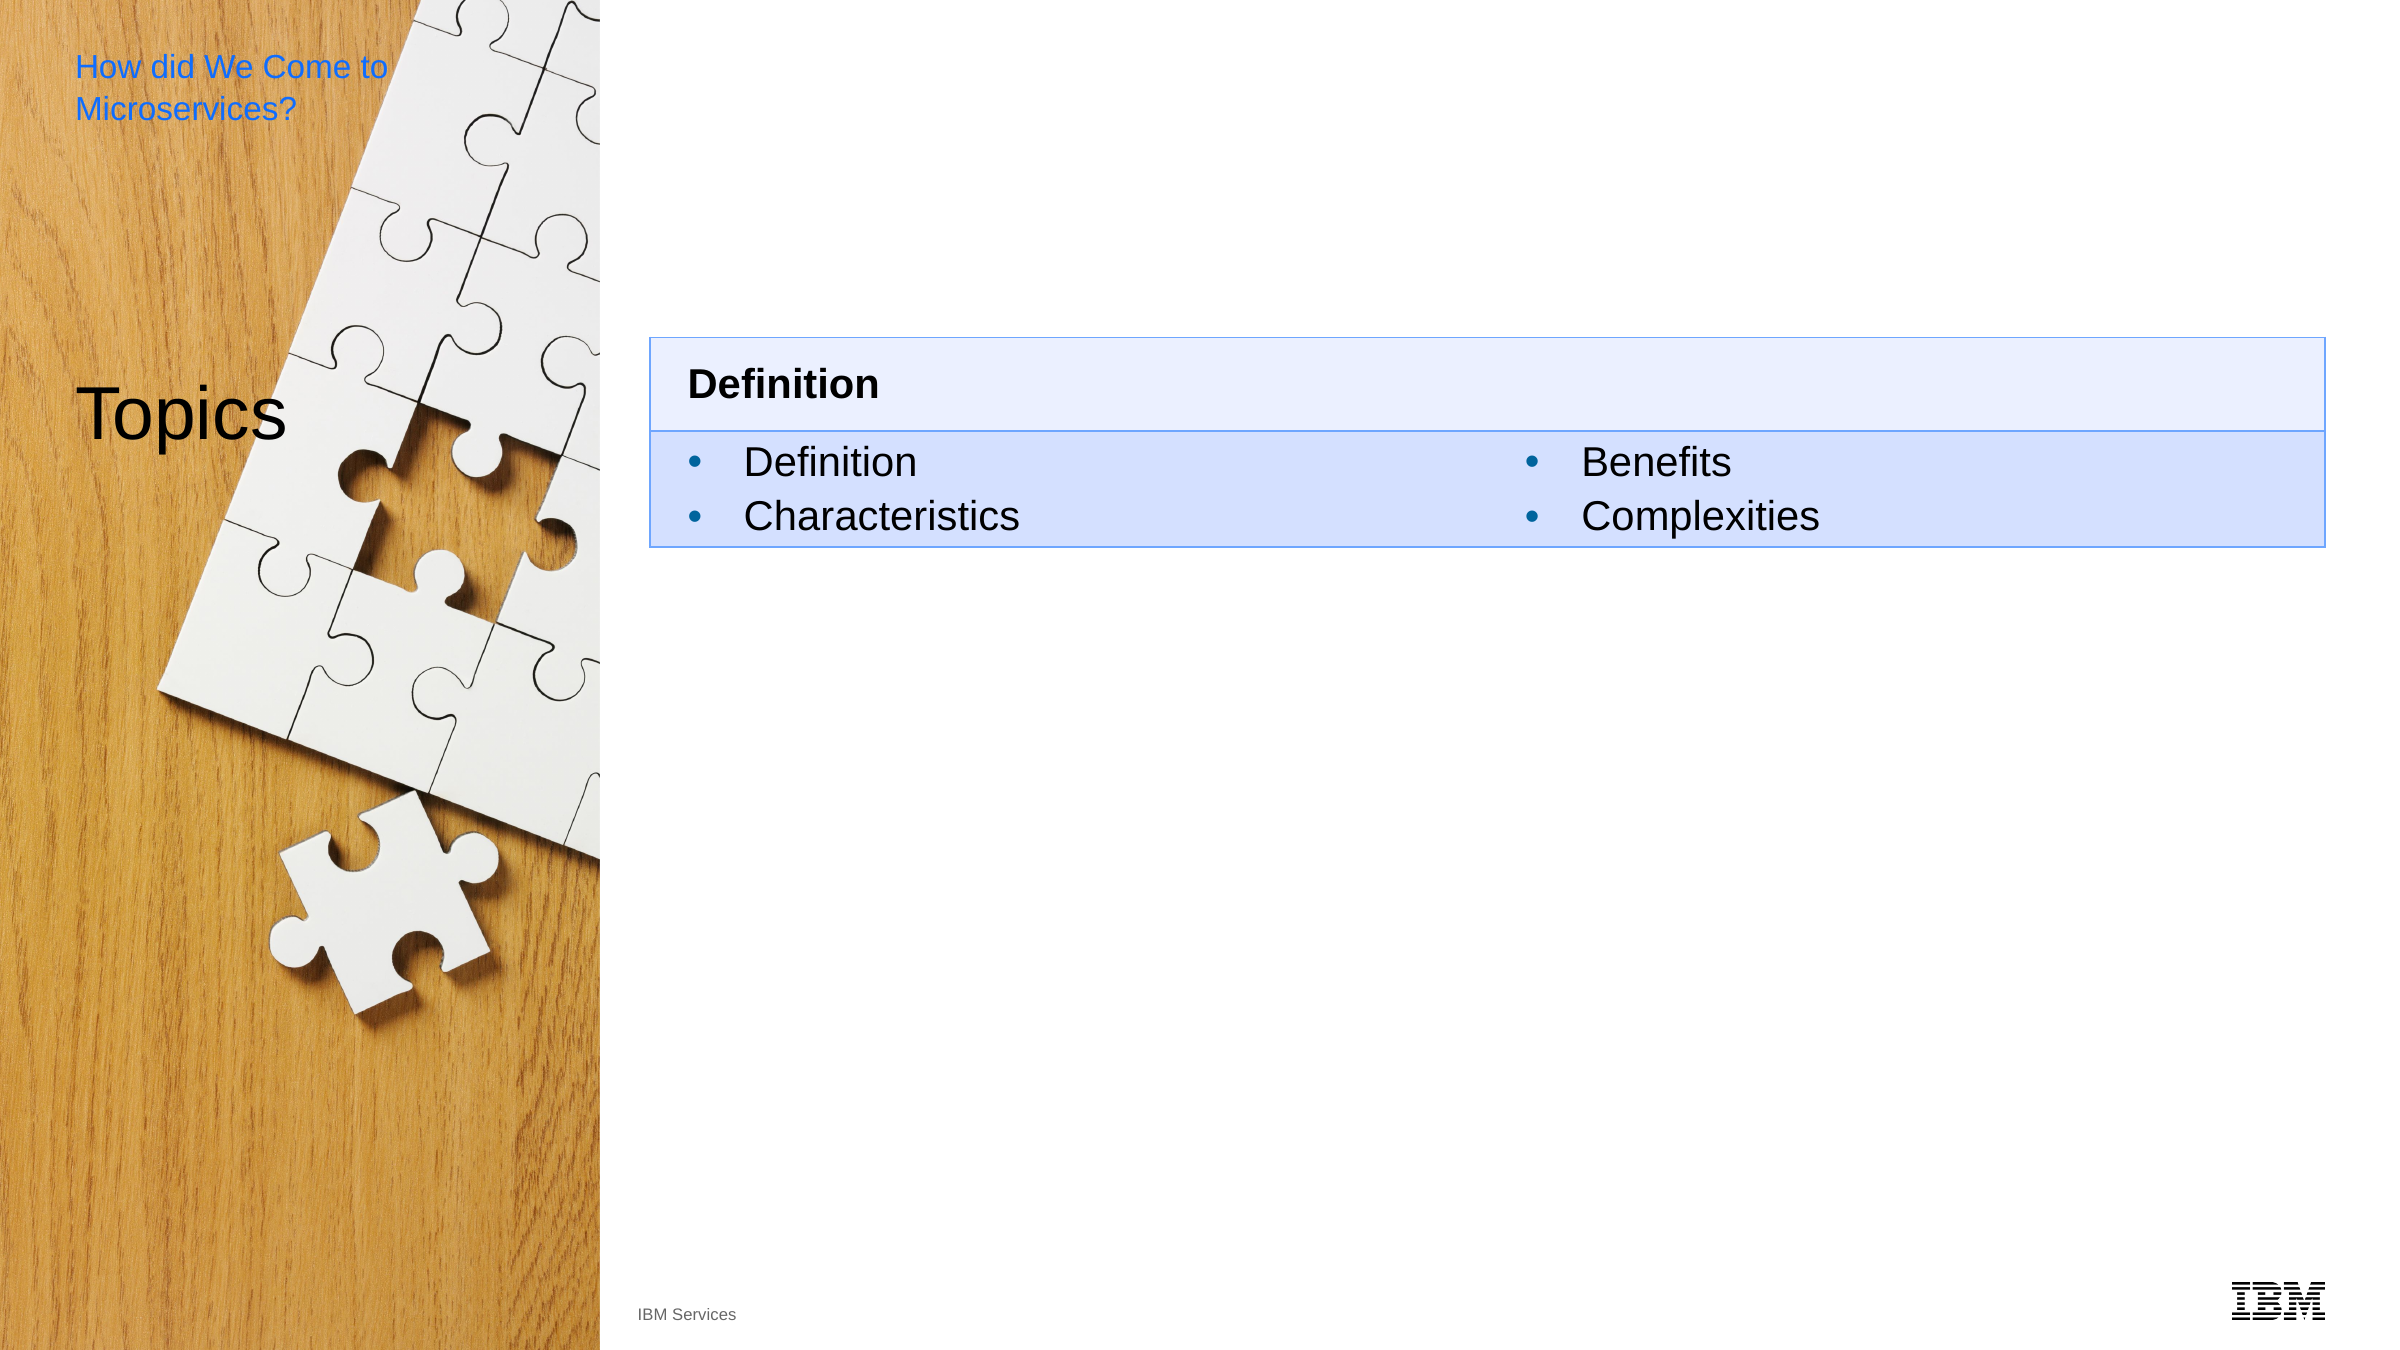

How did We Come to Microservices?
# Topics
| Definition |  |
| --- | --- |
| Definition Characteristics | Benefits Complexities |